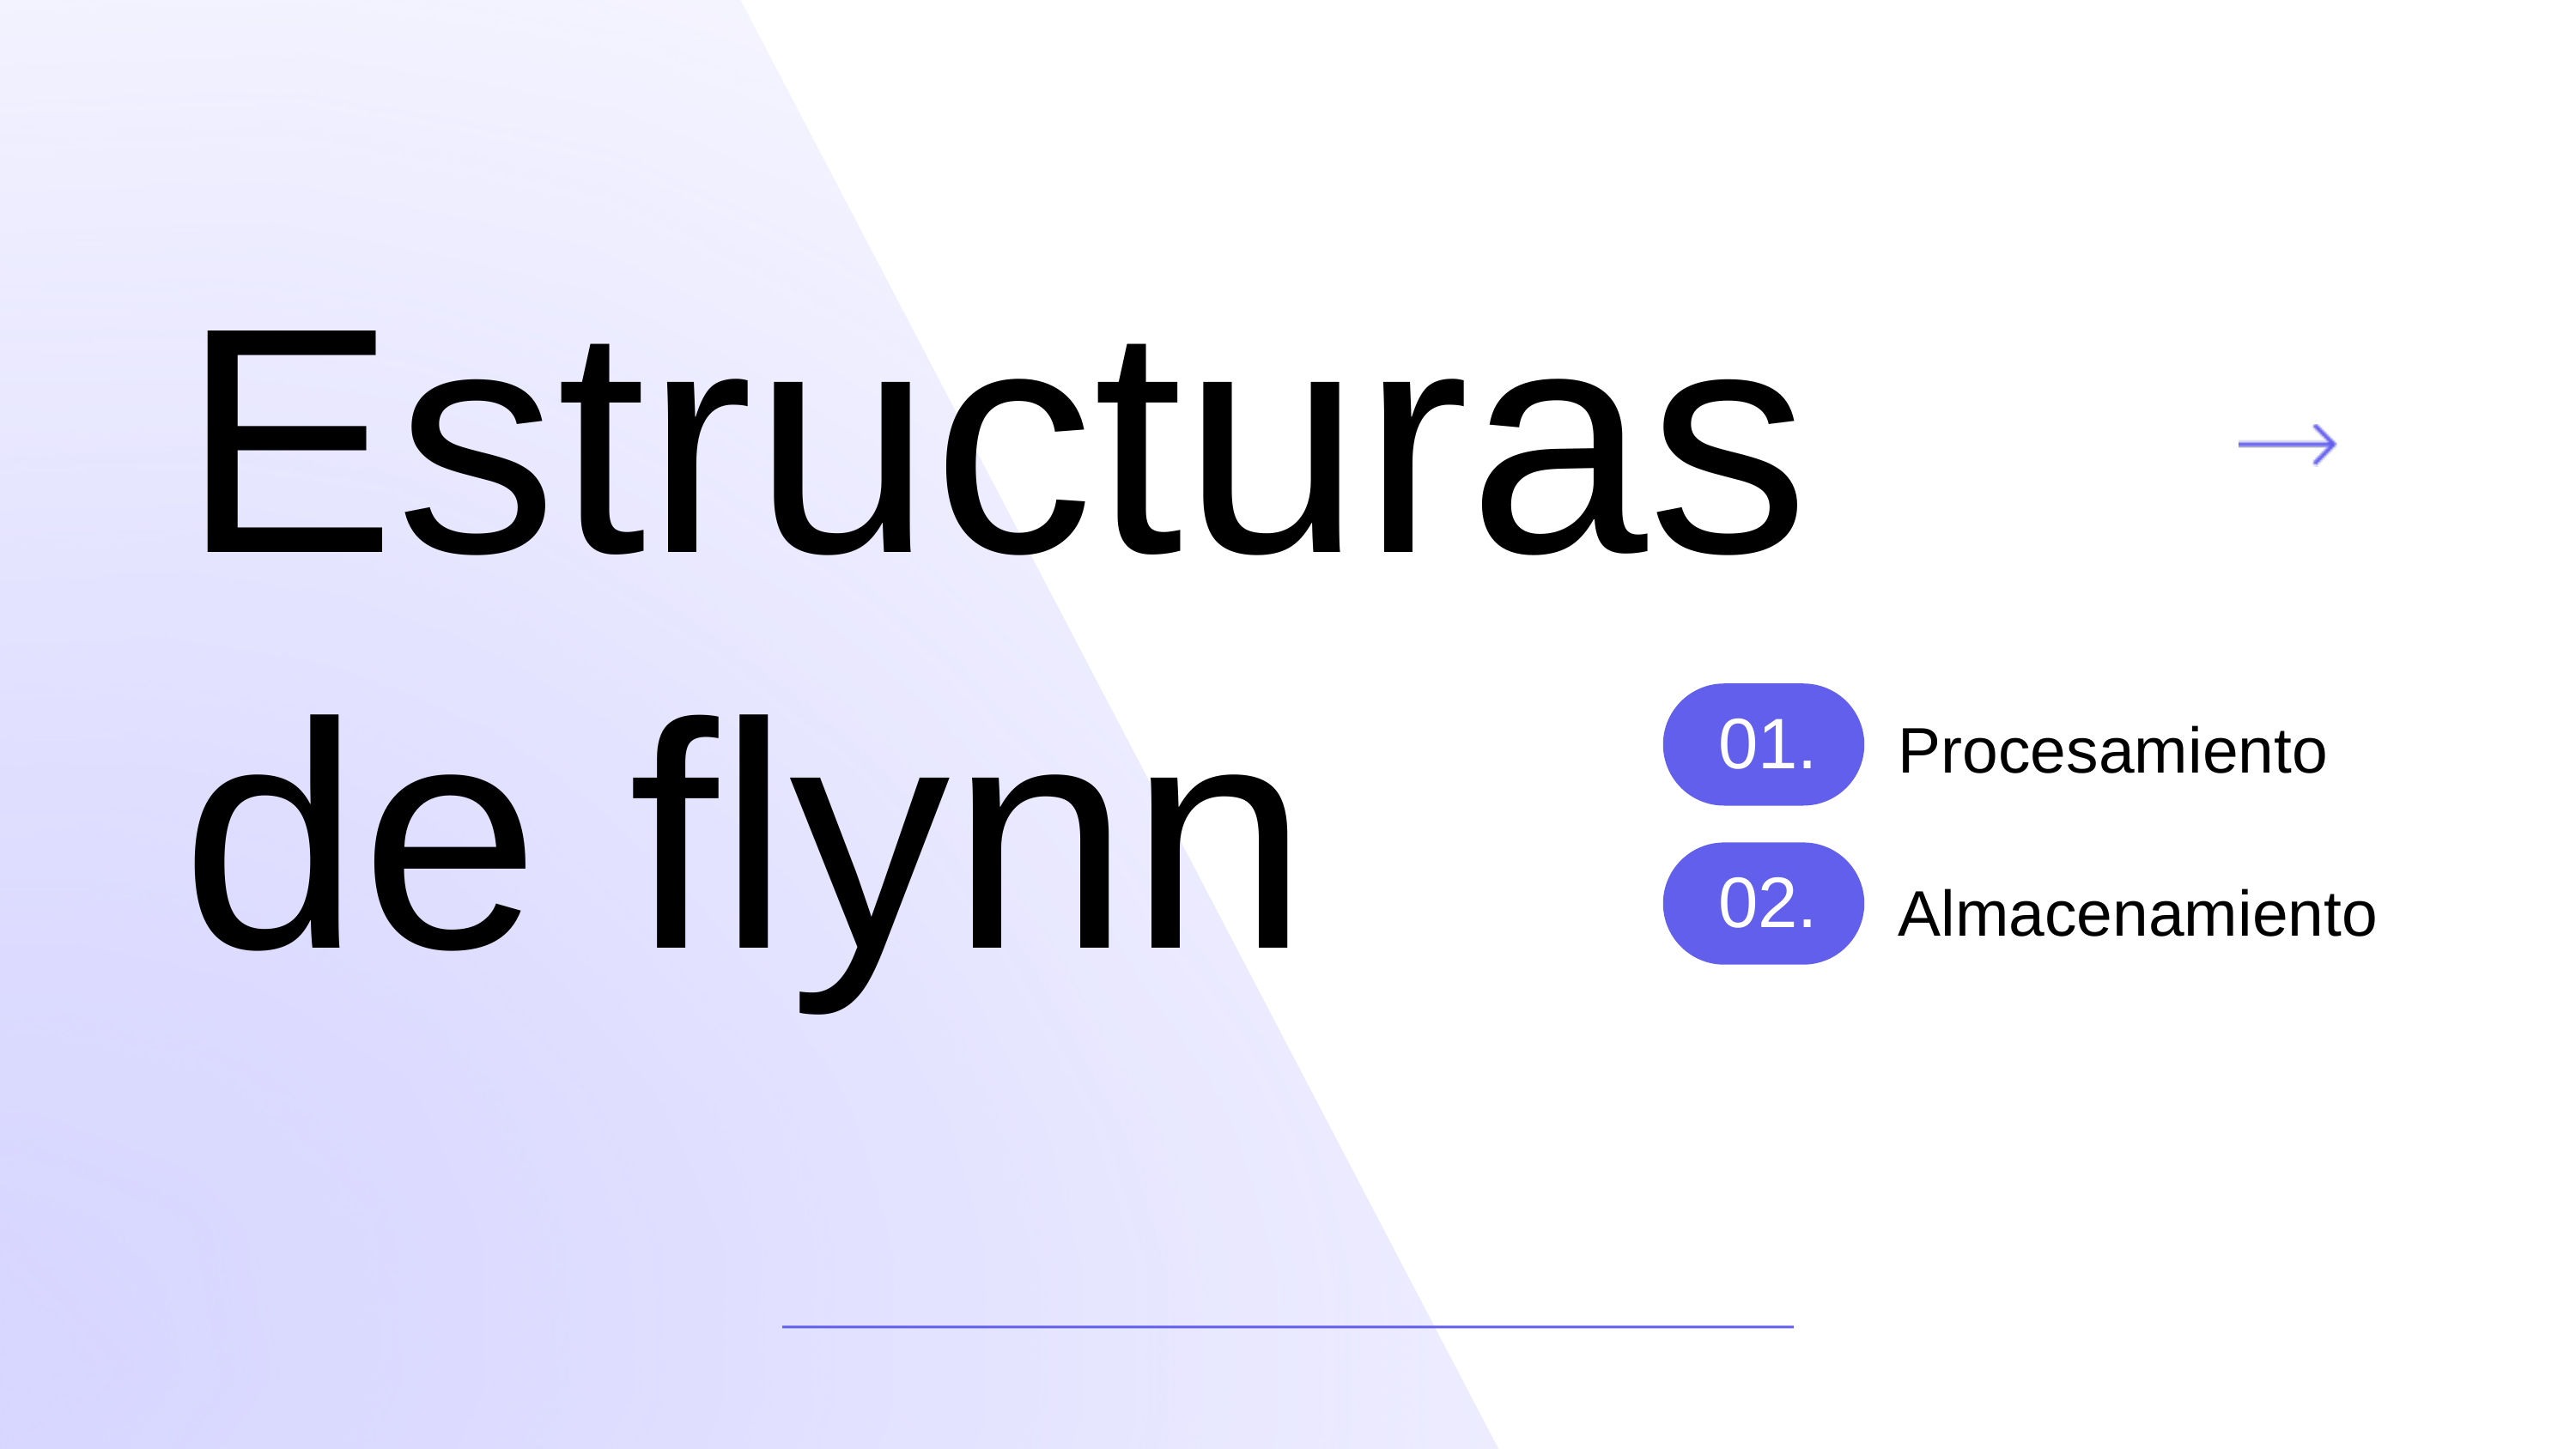

Estructuras de flynn

Procesamiento
01.

Almacenamiento
02.